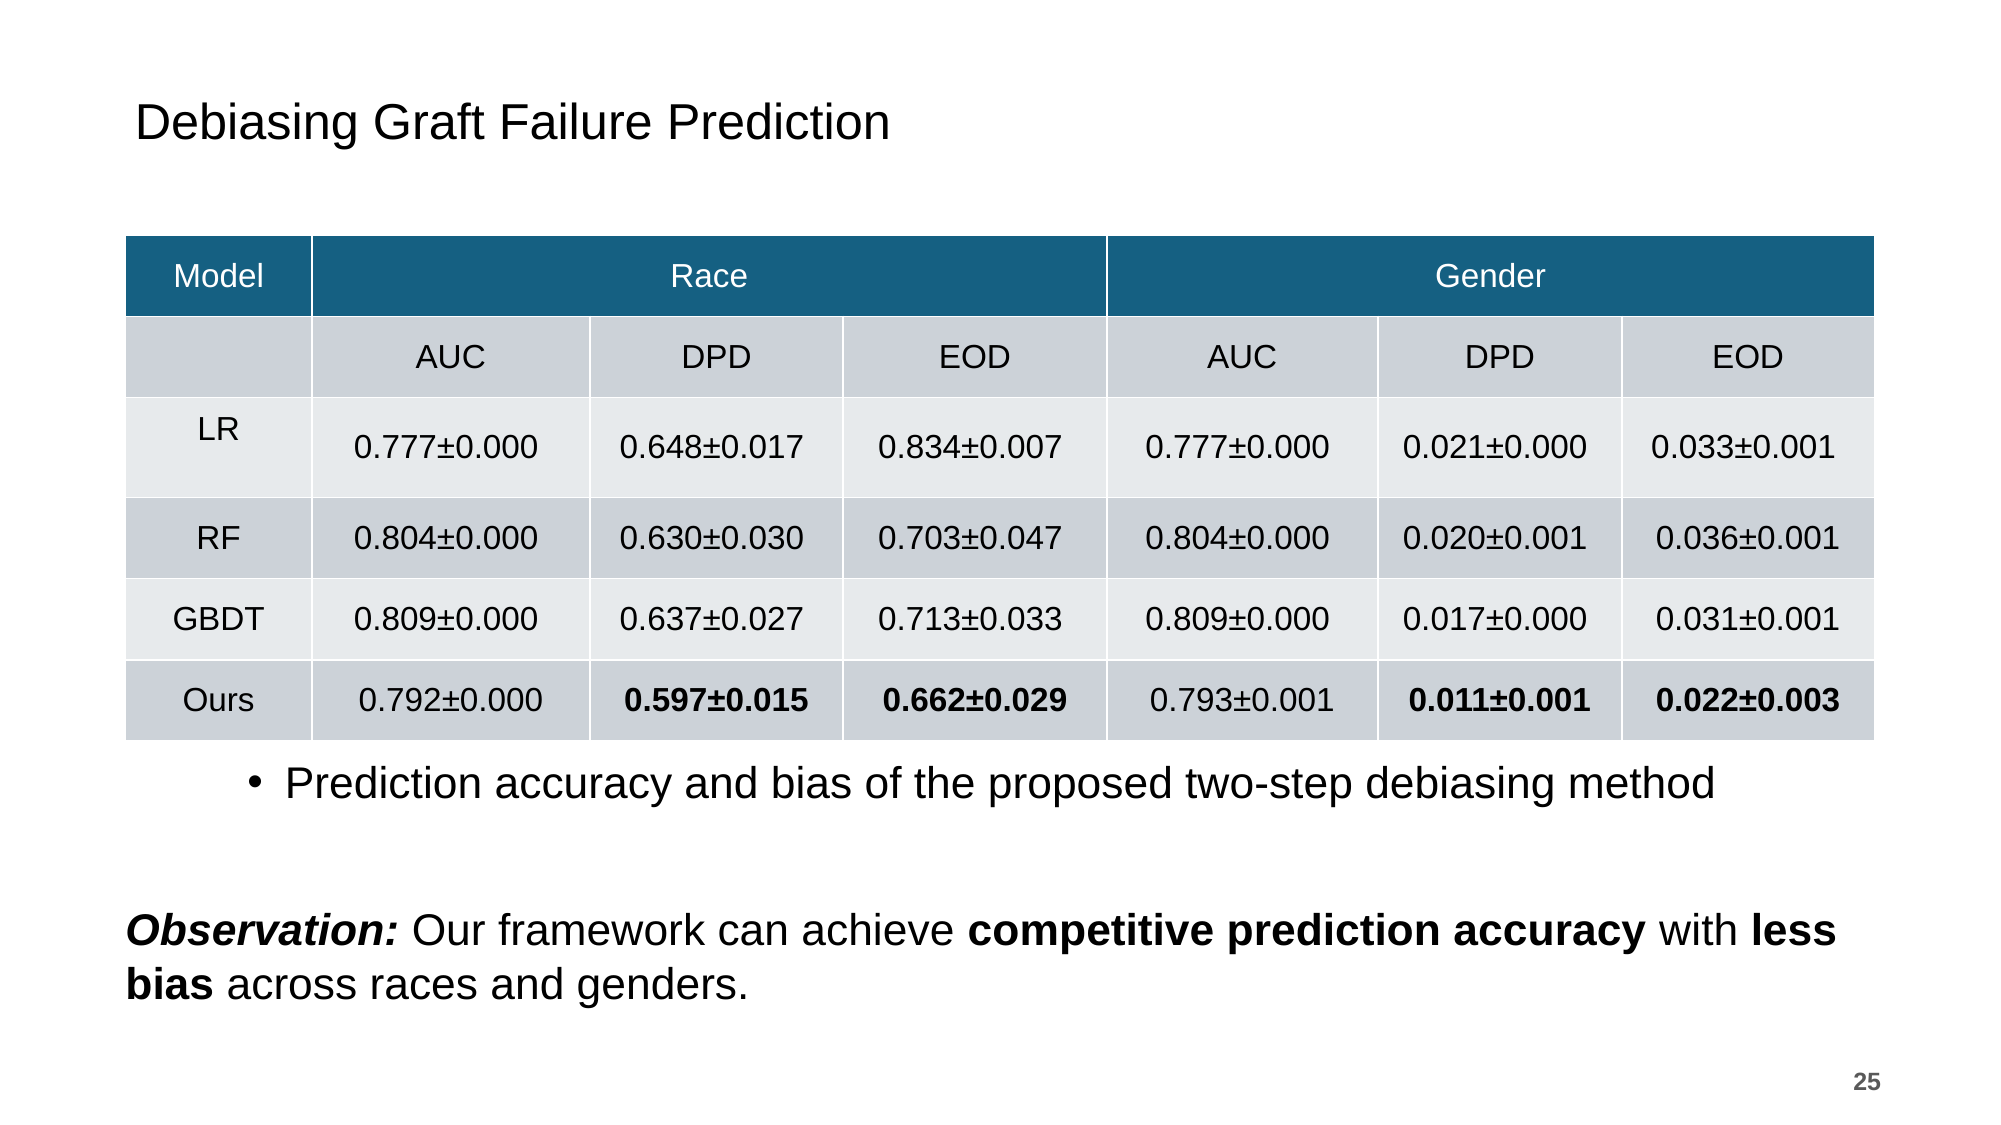

# Debiasing Graft Failure Prediction
| Model | Race |  |  | Gender |  |  |
| --- | --- | --- | --- | --- | --- | --- |
|  | AUC | DPD | EOD | AUC | DPD | EOD |
| LR | 0.777±0.000 | 0.648±0.017 | 0.834±0.007 | 0.777±0.000 | 0.021±0.000 | 0.033±0.001 |
| RF | 0.804±0.000 | 0.630±0.030 | 0.703±0.047 | 0.804±0.000 | 0.020±0.001 | 0.036±0.001 |
| GBDT | 0.809±0.000 | 0.637±0.027 | 0.713±0.033 | 0.809±0.000 | 0.017±0.000 | 0.031±0.001 |
| Ours | 0.792±0.000 | 0.597±0.015 | 0.662±0.029 | 0.793±0.001 | 0.011±0.001 | 0.022±0.003 |
Prediction accuracy and bias of the proposed two-step debiasing method
Observation: Our framework can achieve competitive prediction accuracy with less bias across races and genders.
25